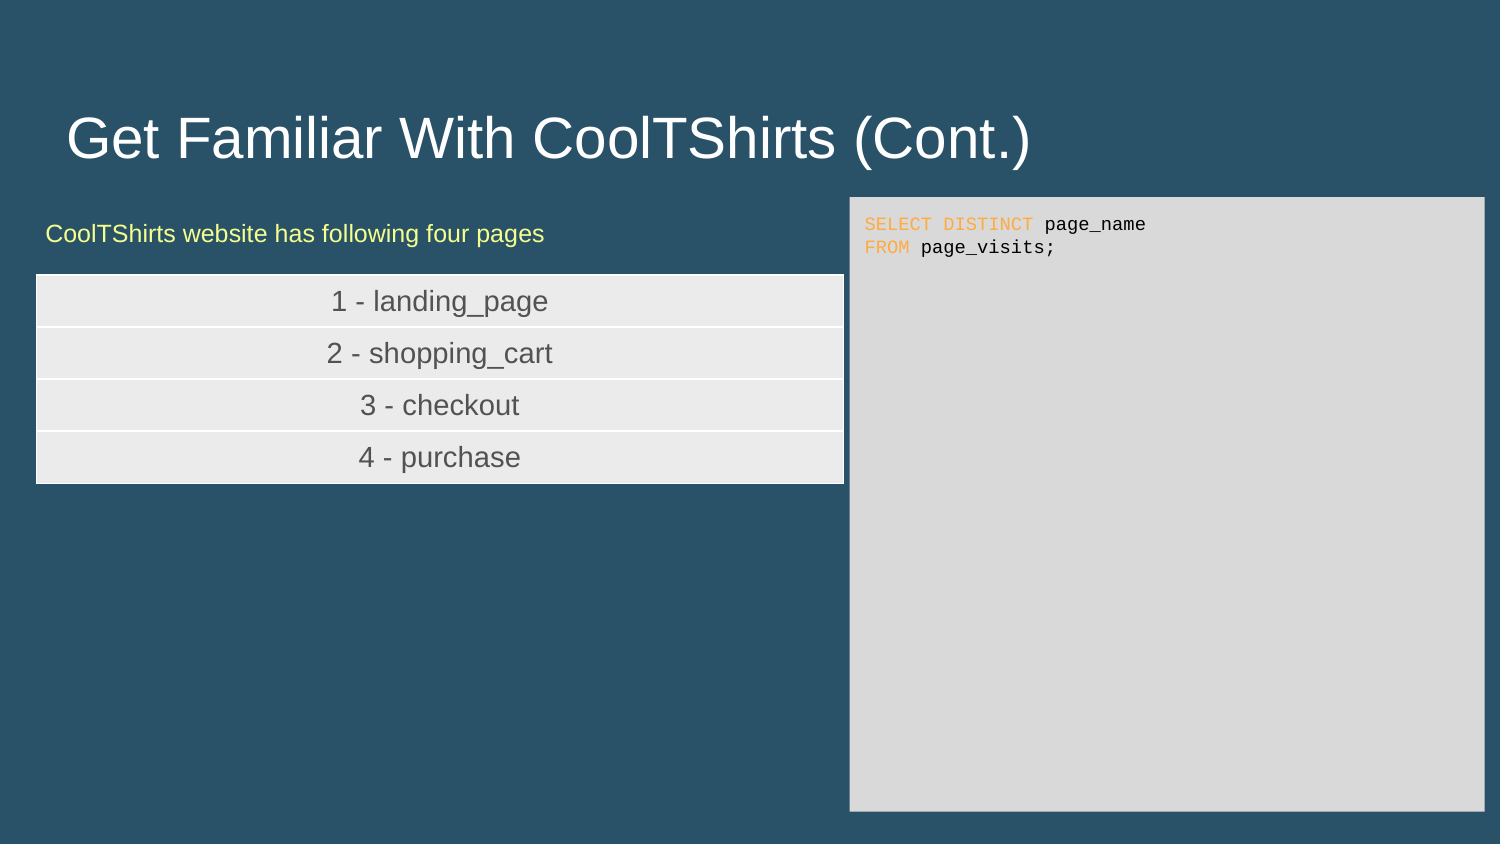

Get Familiar With CoolTShirts (Cont.)
SELECT DISTINCT page_name
FROM page_visits;
CoolTShirts website has following four pages
| 1 - landing\_page |
| --- |
| 2 - shopping\_cart |
| 3 - checkout |
| 4 - purchase |